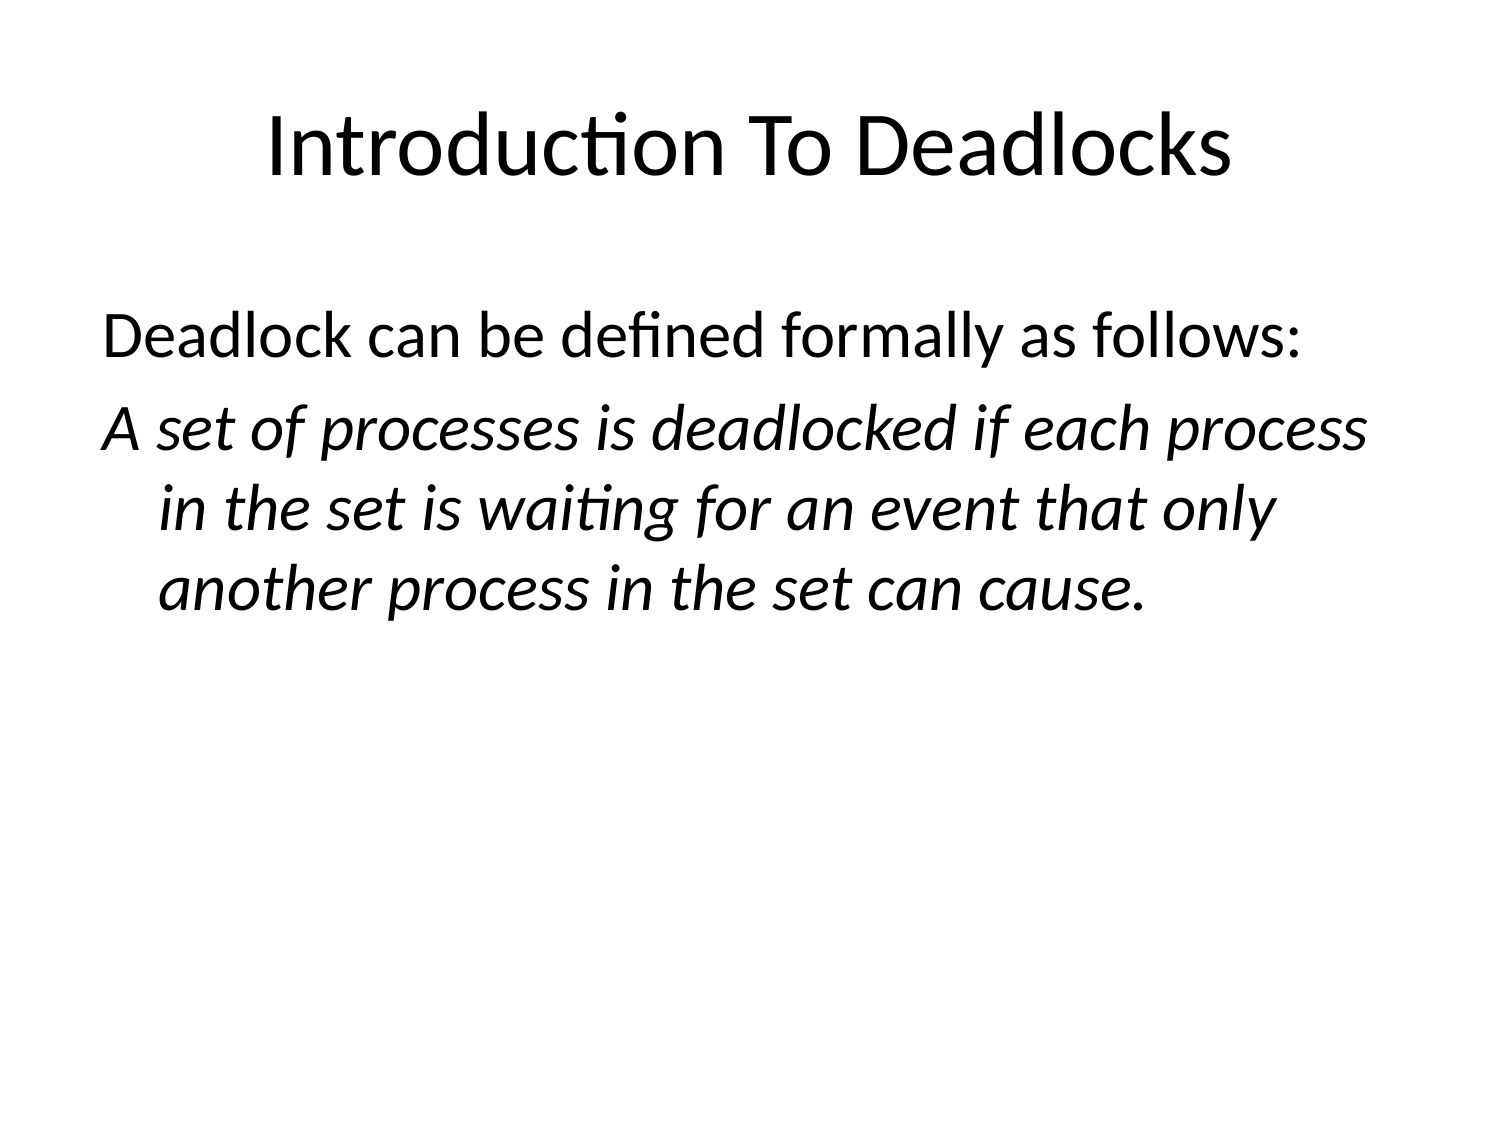

# Introduction To Deadlocks
Deadlock can be defined formally as follows:
A set of processes is deadlocked if each process in the set is waiting for an event that only another process in the set can cause.